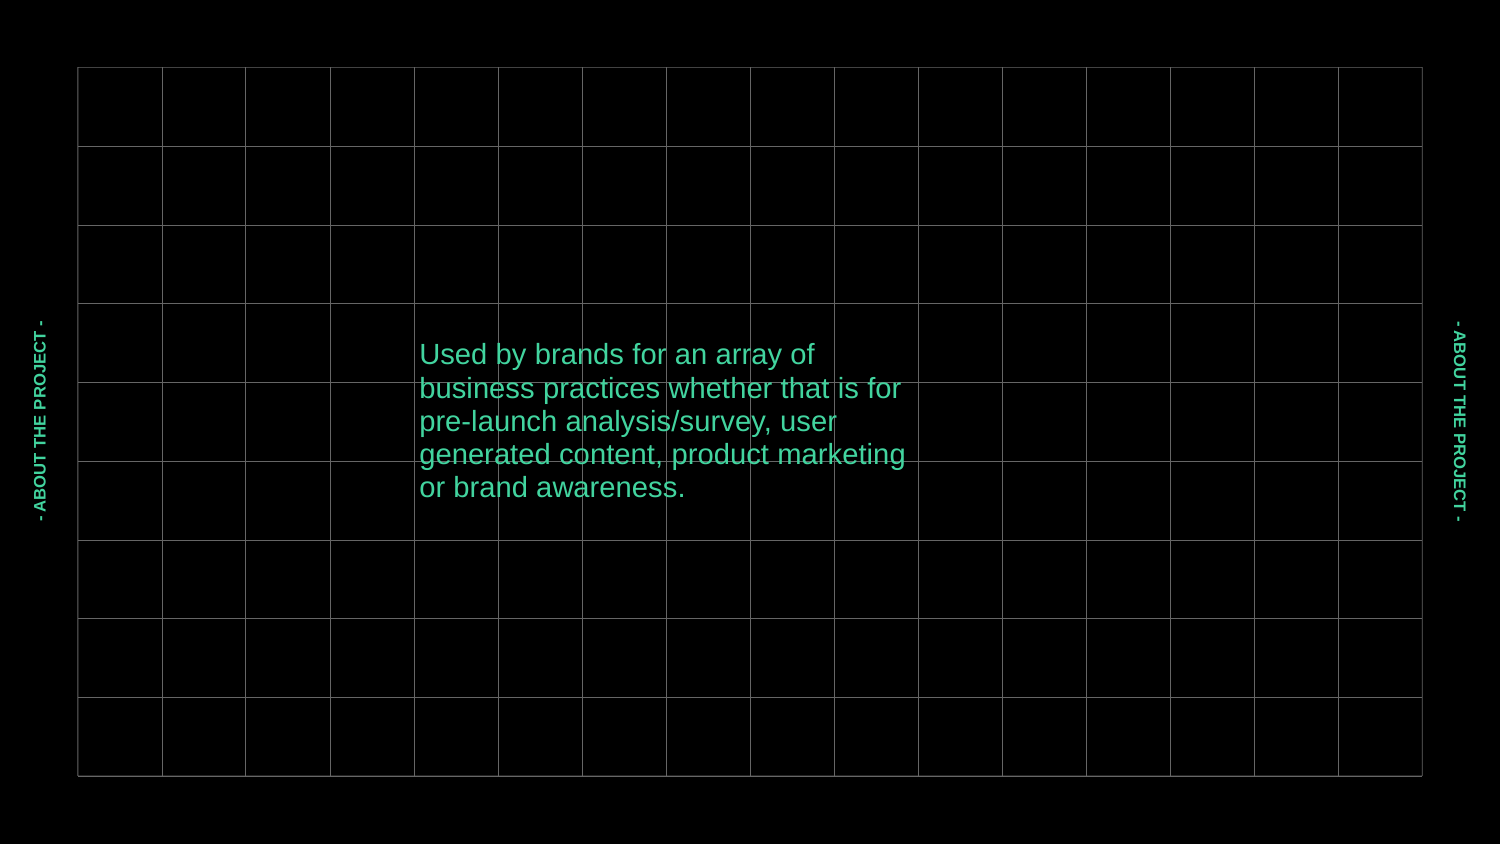

Used by brands for an array of business practices whether that is for pre-launch analysis/survey, user generated content, product marketing or brand awareness.
# - ABOUT THE PROJECT -
- ABOUT THE PROJECT -